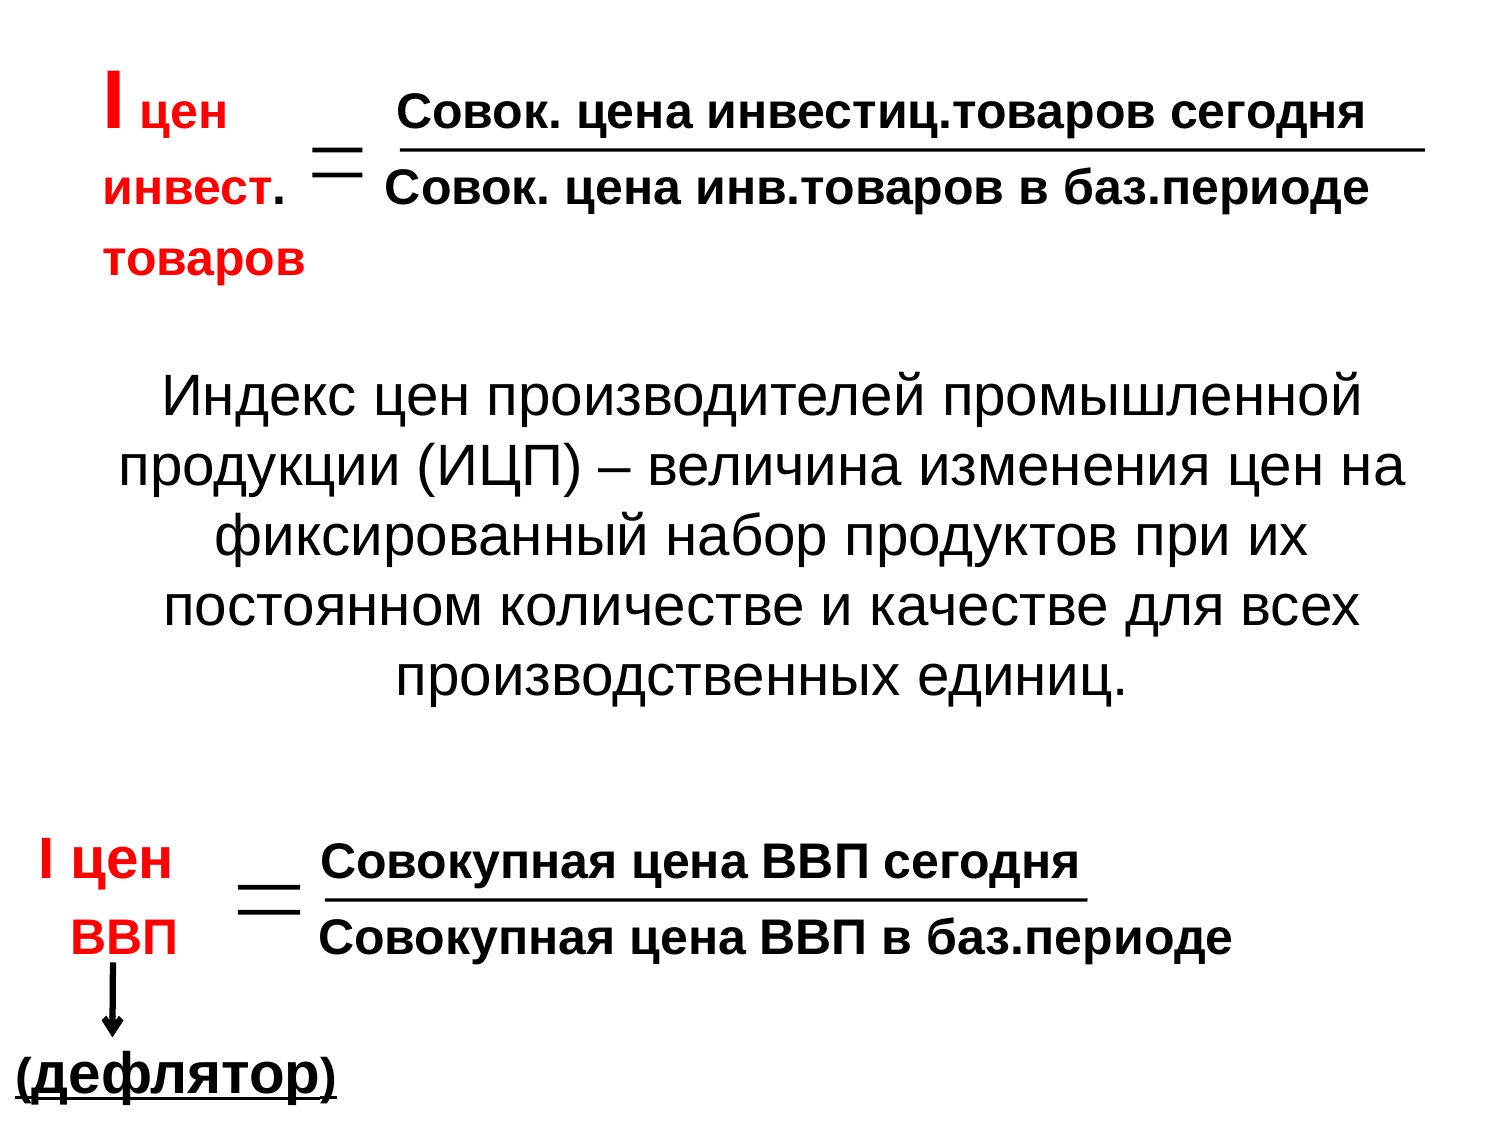

I цен            Совок. цена инвестиц.товаров сегодня
инвест.       Совок. цена инв.товаров в баз.периоде
товаров

Индекс цен производителей промышленной продукции (ИЦП) – величина изменения цен на фиксированный набор продуктов при их постоянном количестве и качестве для всех производственных единиц.

 I цен         Совокупная цена ВВП сегодня
    ВВП          Совокупная цена ВВП в баз.периоде

(дефлятор)